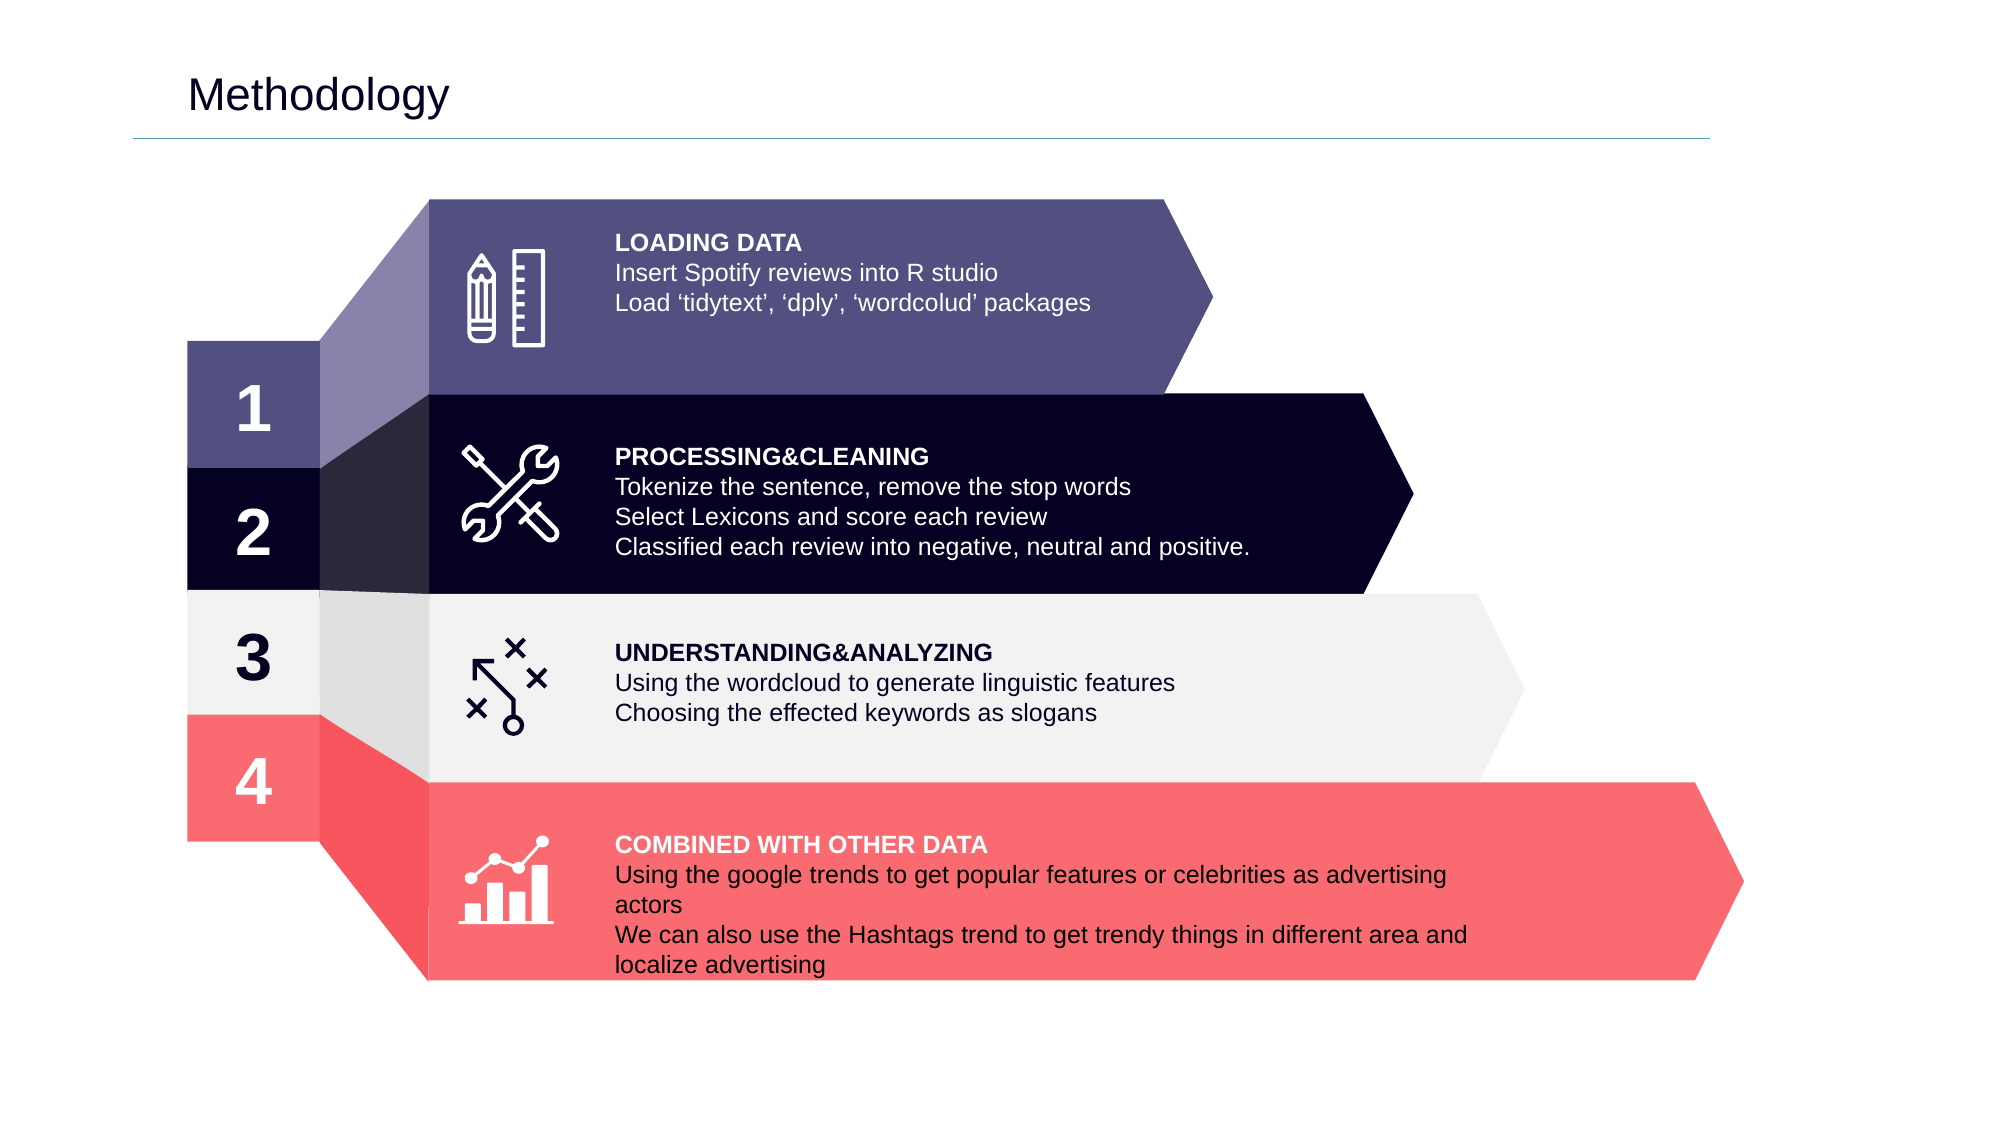

# Methodology

LOADING DATA
Insert Spotify reviews into R studio
Load ‘tidytext’, ‘dply’, ‘wordcolud’ packages

1

PROCESSING&CLEANING
Tokenize the sentence, remove the stop words               Select Lexicons and score each review                     Classified each review into negative, neutral and positive.

2

3

UNDERSTANDING&ANALYZING
Using the wordcloud to generate linguistic features             Choosing the effected keywords as slogans

4

COMBINED WITH OTHER DATA
Using the google trends to get popular features or celebrities as advertising actors                                                                                                               We can also use the Hashtags trend to get trendy things in different area and localize advertising